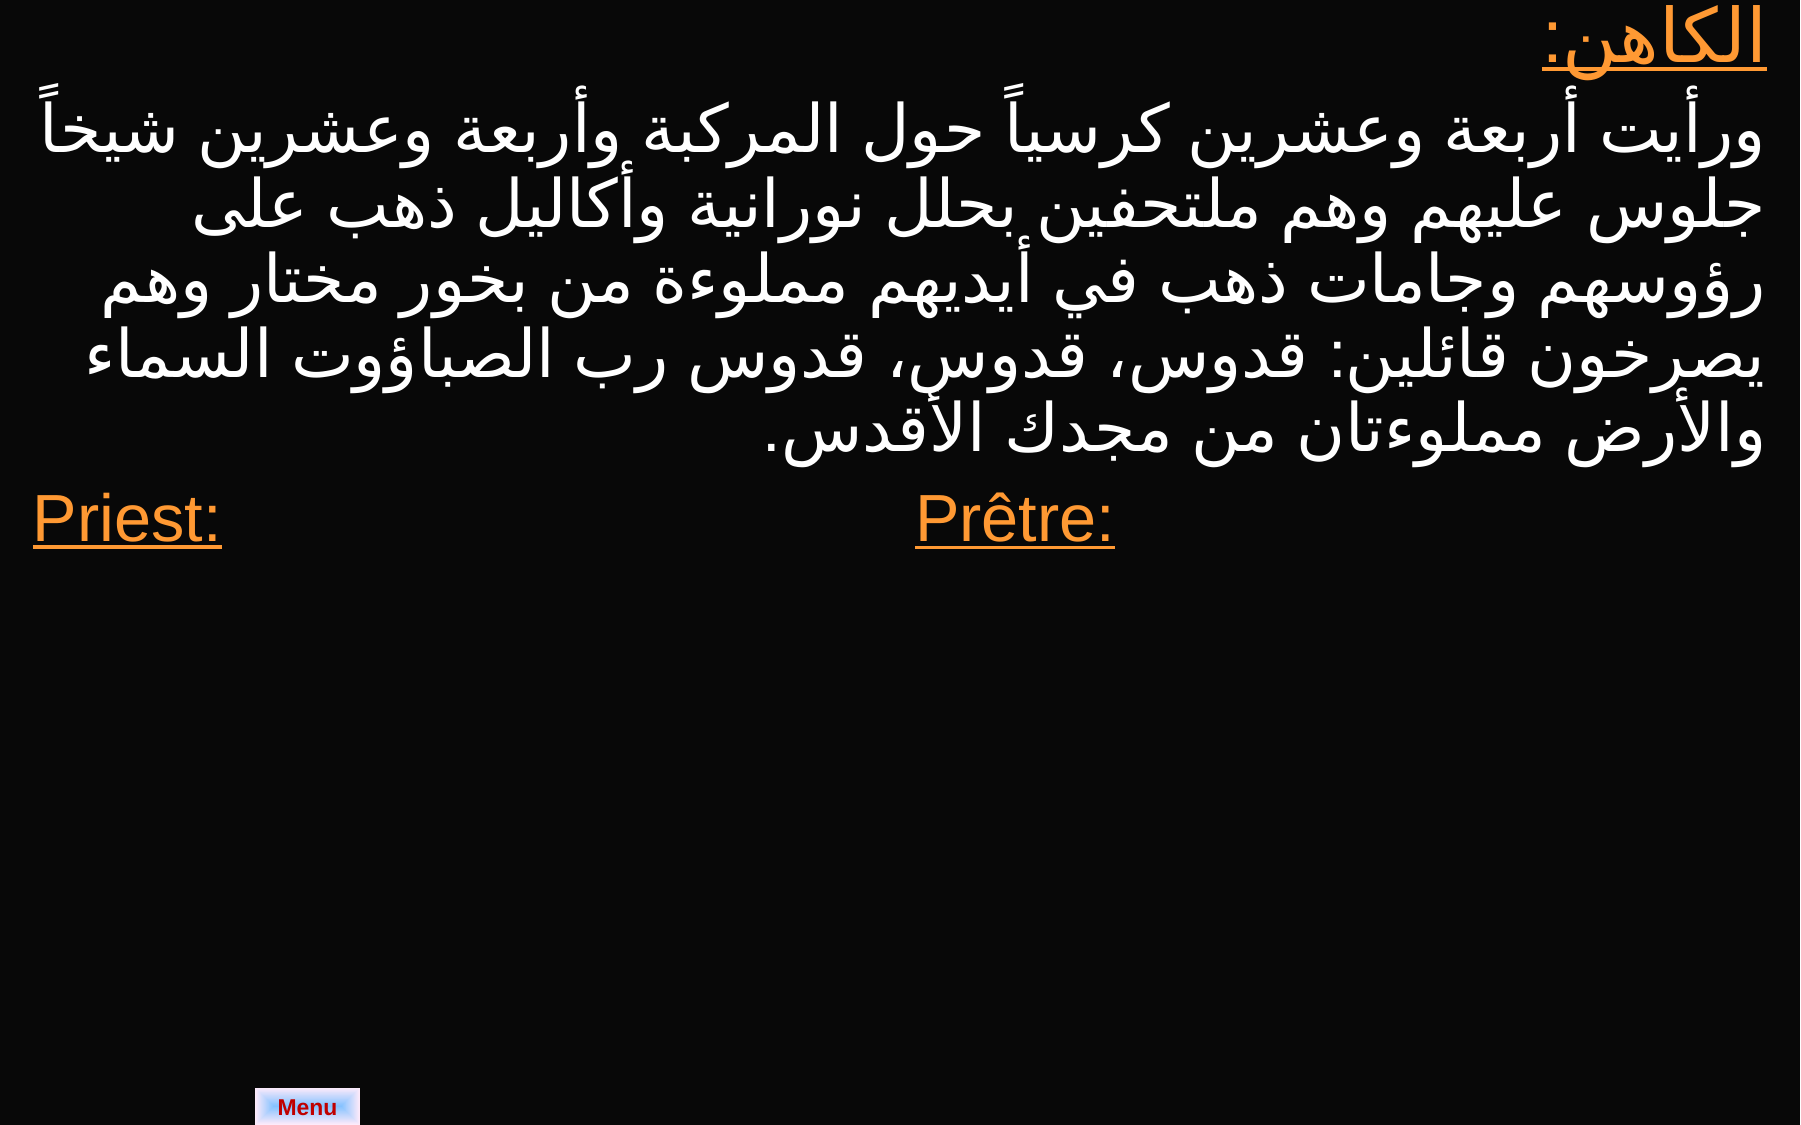

| الكاهن: ورأيت أربعة وعشرين كرسياً حول المركبة وأربعة وعشرين شيخاً جلوس عليهم وهم ملتحفين بحلل نورانية وأكاليل ذهب على رؤوسهم وجامات ذهب في أيديهم مملوءة من بخور مختار وهم يصرخون قائلين: قدوس، قدوس، قدوس رب الصباؤوت السماء والأرض مملوءتان من مجدك الأقدس. |  |
| --- | --- |
| Priest: | Prêtre: |

Menu